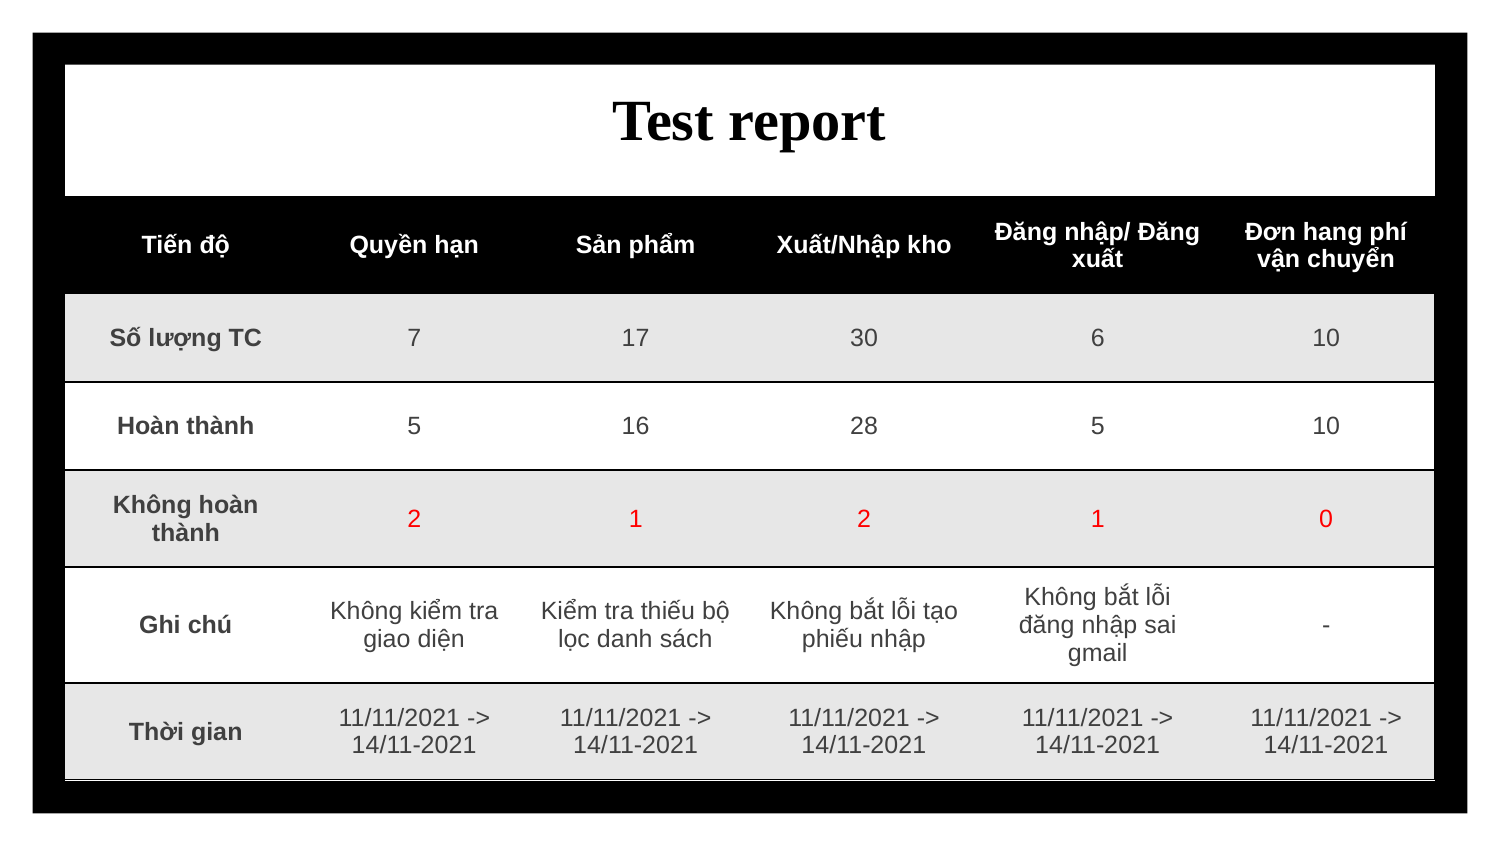

# Test report
| Tiến độ | Quyền hạn | Sản phẩm | Xuất/Nhập kho | Đăng nhập/ Đăng xuất | Đơn hang phí vận chuyển |
| --- | --- | --- | --- | --- | --- |
| Số lượng TC | 7 | 17 | 30 | 6 | 10 |
| Hoàn thành | 5 | 16 | 28 | 5 | 10 |
| Không hoàn thành | 2 | 1 | 2 | 1 | 0 |
| Ghi chú | Không kiểm tra giao diện | Kiểm tra thiếu bộ lọc danh sách | Không bắt lỗi tạo phiếu nhập | Không bắt lỗi đăng nhập sai gmail | - |
| Thời gian | 11/11/2021 -> 14/11-2021 | 11/11/2021 -> 14/11-2021 | 11/11/2021 -> 14/11-2021 | 11/11/2021 -> 14/11-2021 | 11/11/2021 -> 14/11-2021 |